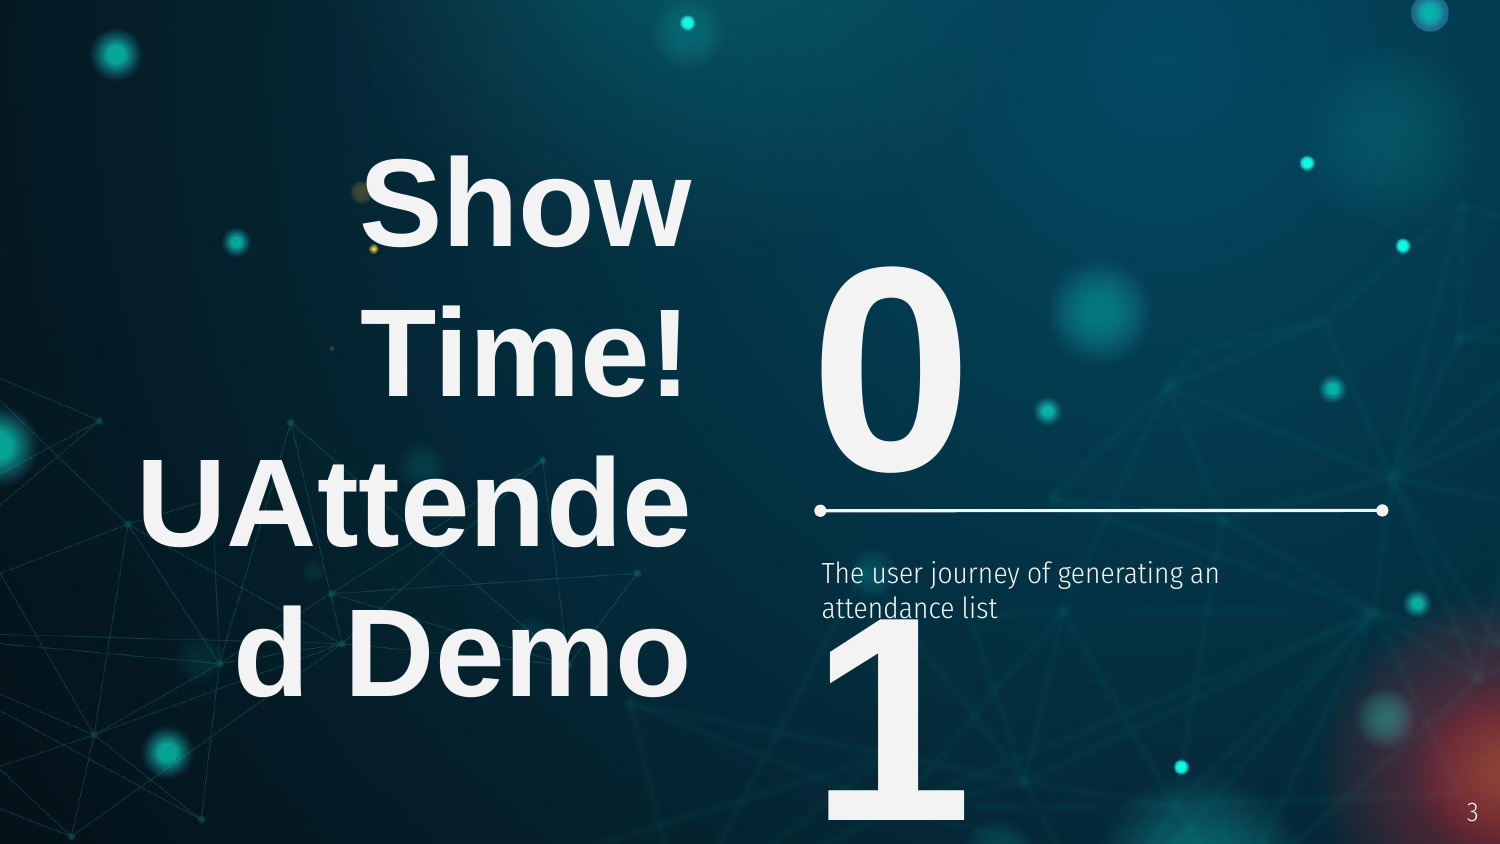

# Show Time!
UAttended Demo
01
The user journey of generating an attendance list

3